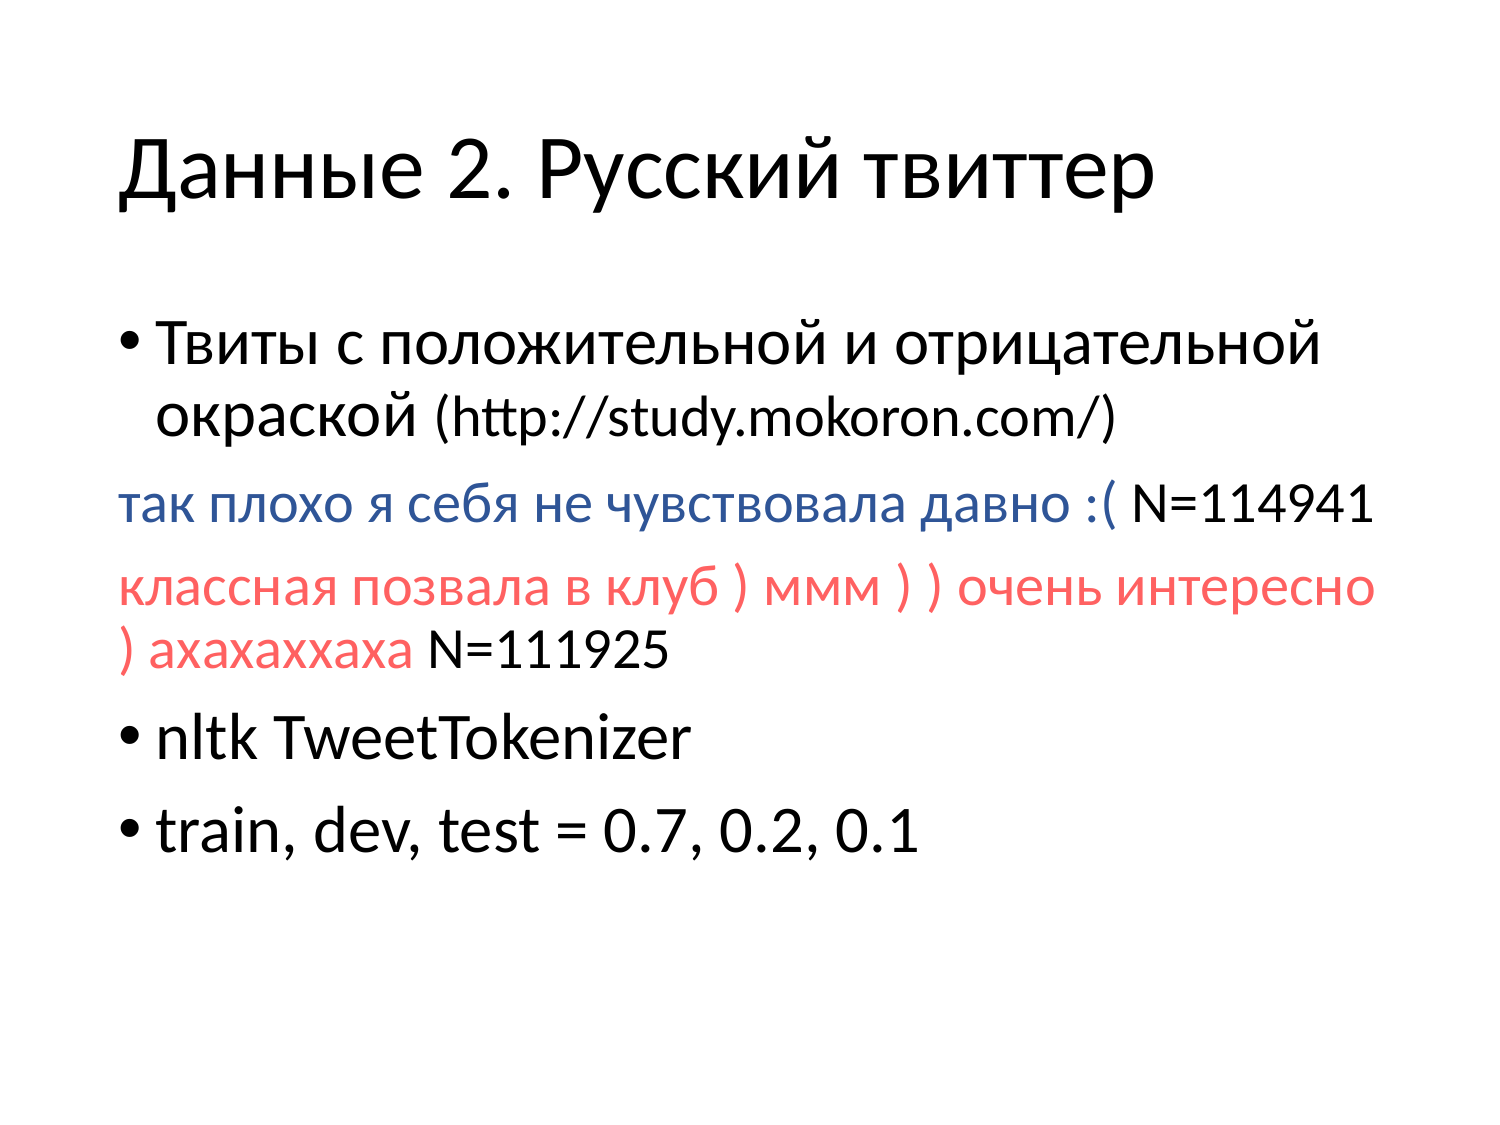

# Данные 2. Русский твиттер
Твиты с положительной и отрицательной окраской (http://study.mokoron.com/)
так плохо я себя не чувствовала давно :( N=114941
классная позвала в клуб ) ммм ) ) очень интересно ) ахахаххаха N=111925
nltk TweetTokenizer
train, dev, test = 0.7, 0.2, 0.1